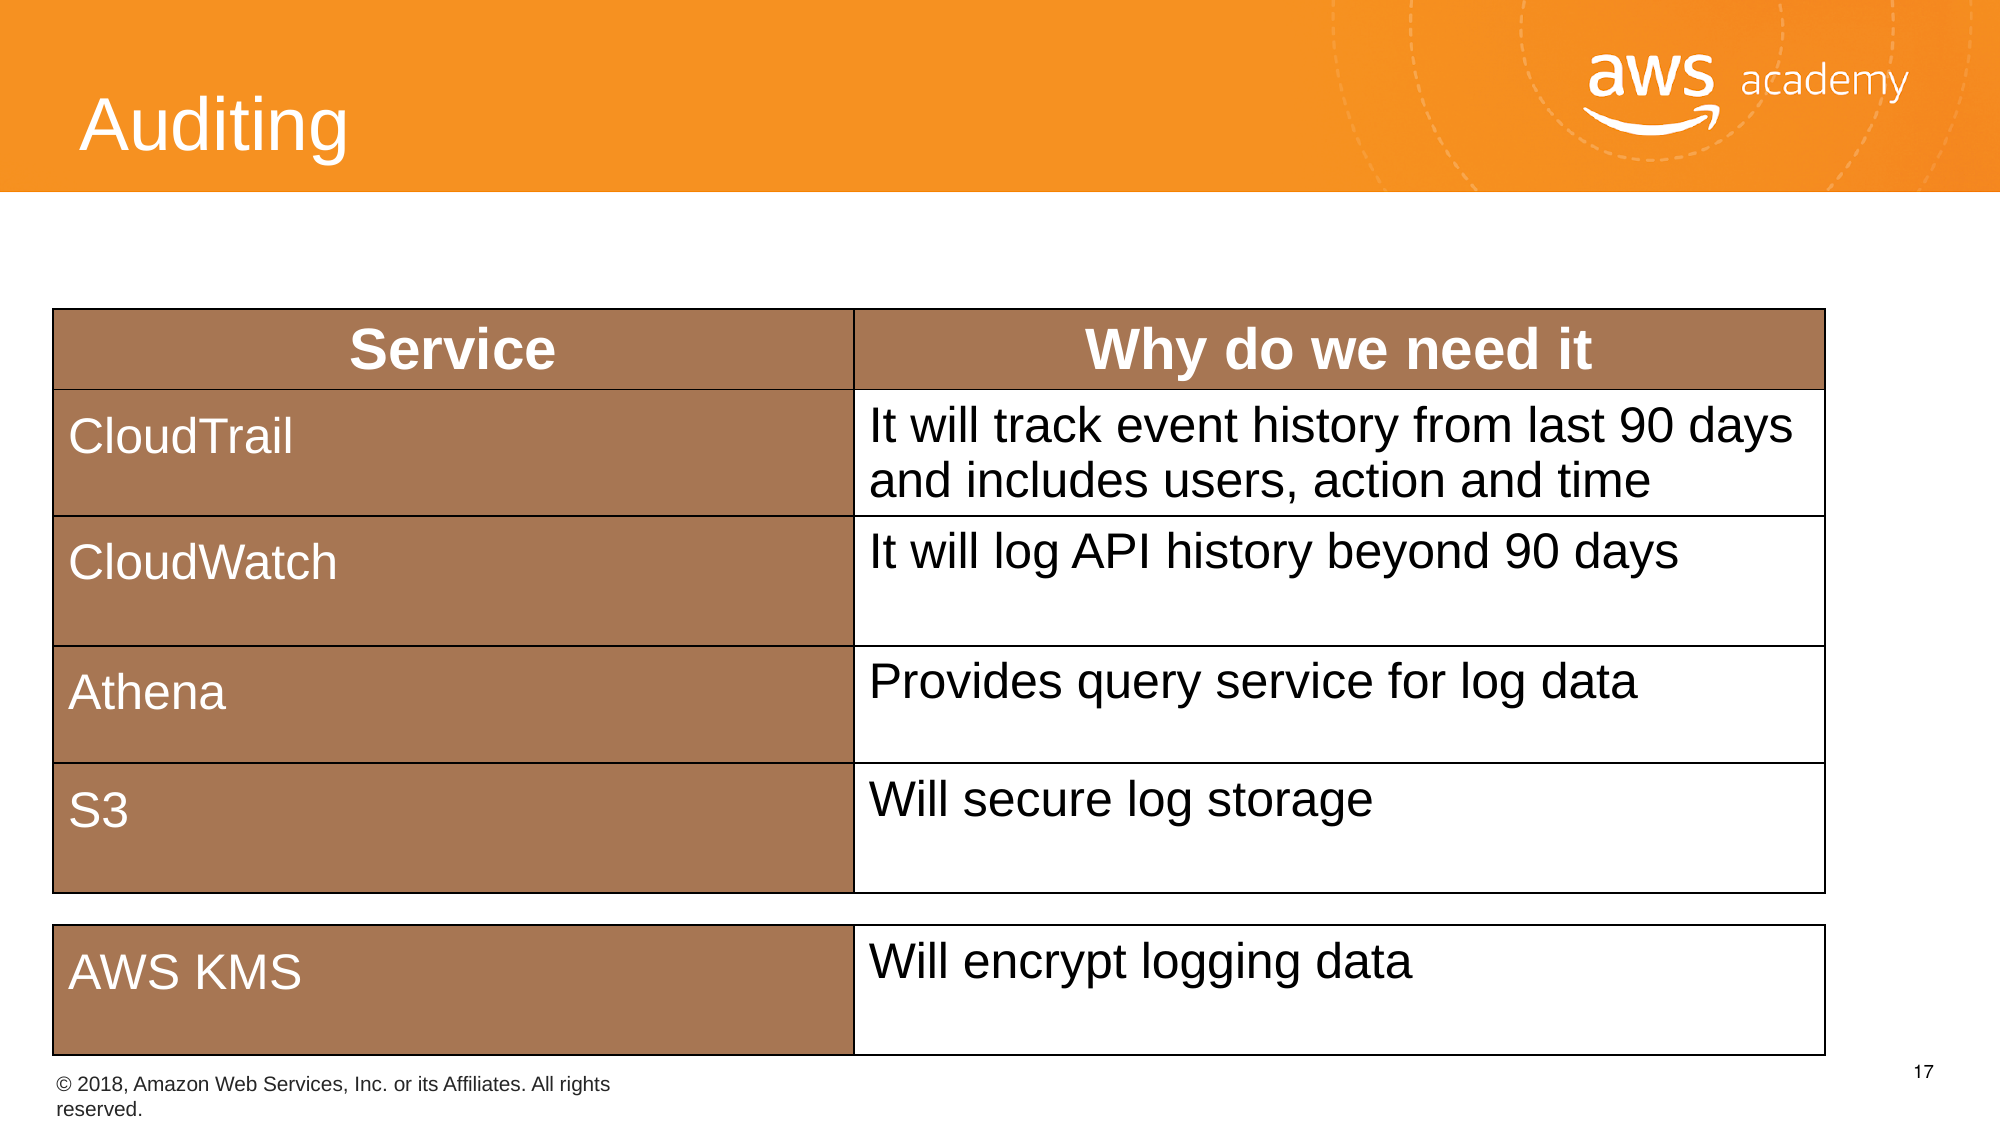

Auditing
| Service | Why do we need it |
| --- | --- |
| CloudTrail | It will track event history from last 90 days and includes users, action and time |
| CloudWatch | It will log API history beyond 90 days |
| Athena | Provides query service for log data |
| S3 | Will secure log storage |
| AWS KMS | Will encrypt logging data |
| --- | --- |
17